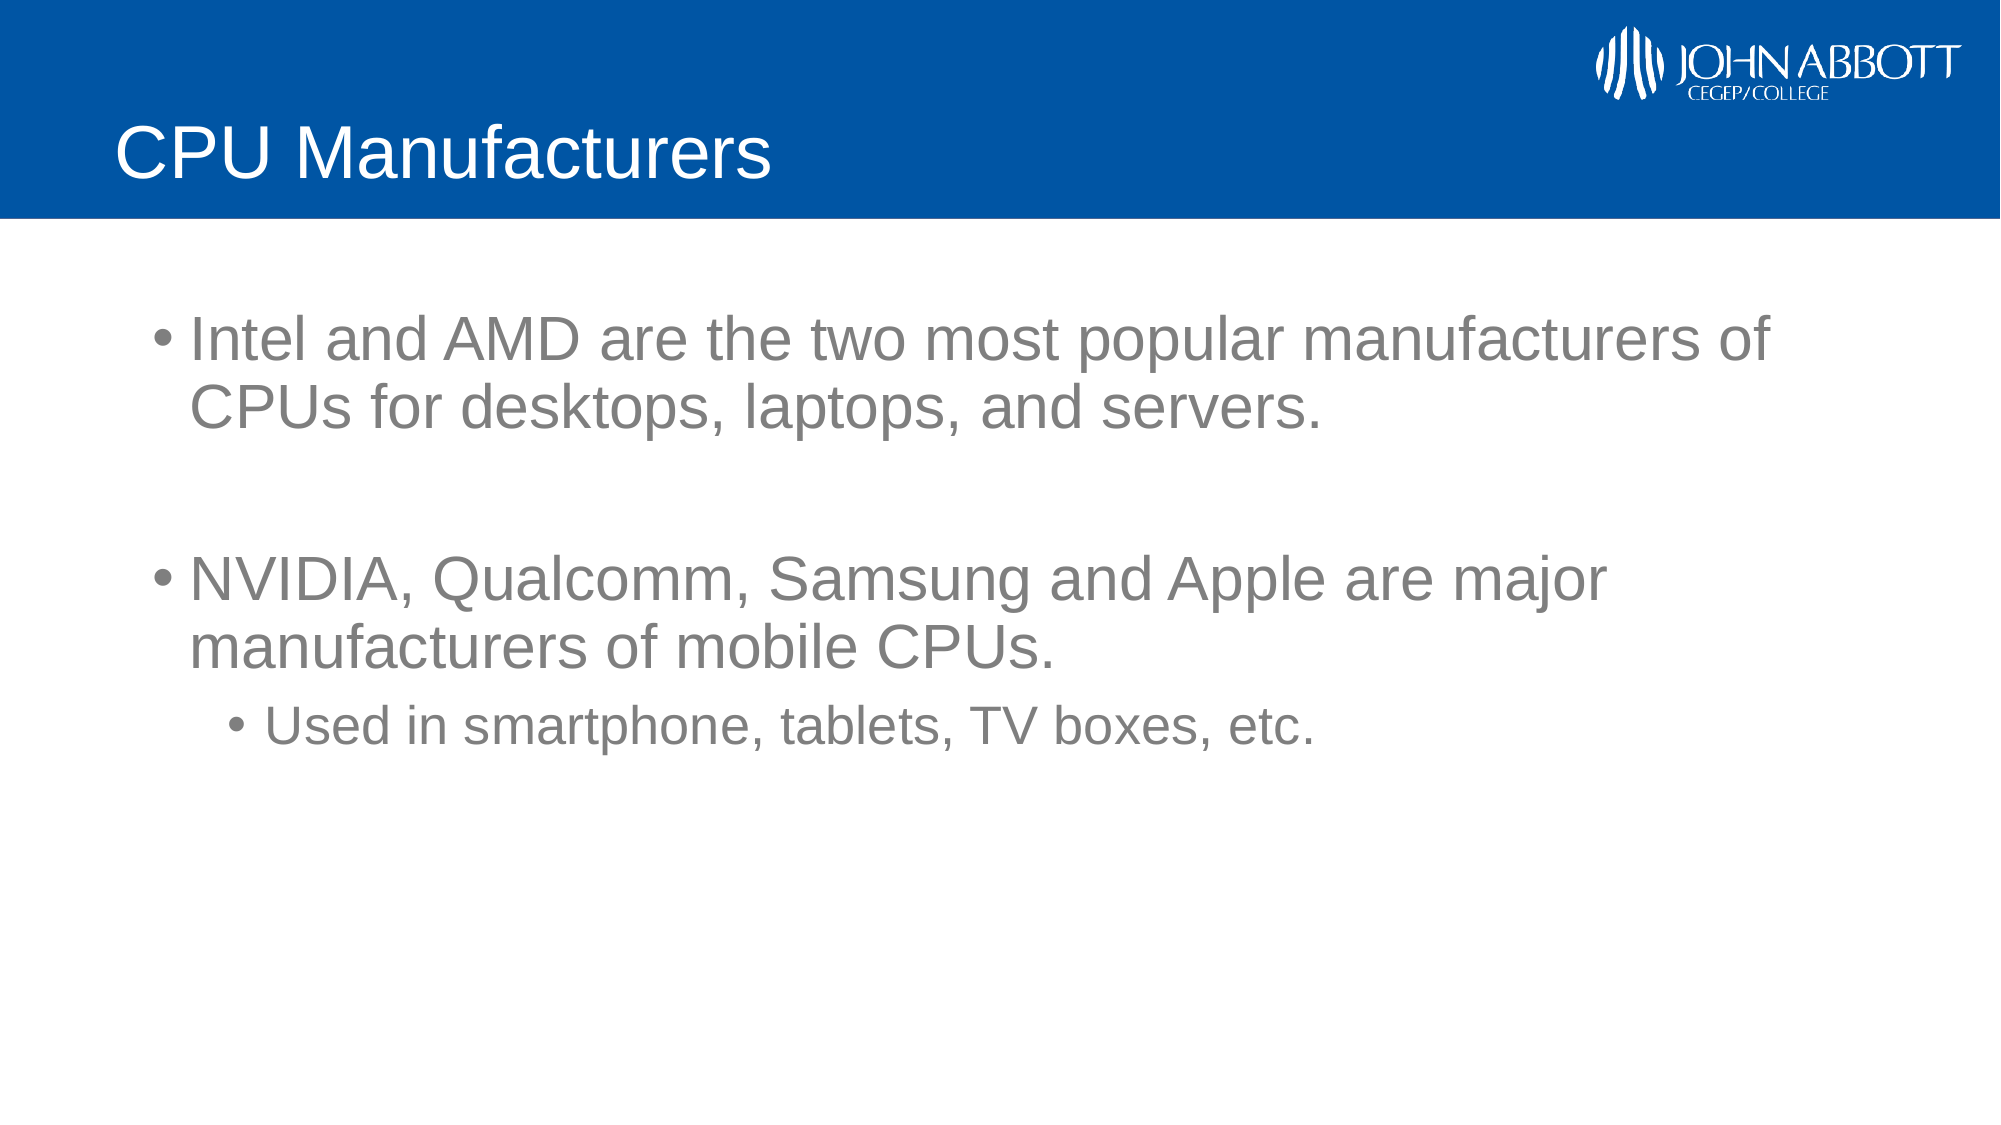

# CPU Manufacturers
Intel and AMD are the two most popular manufacturers of CPUs for desktops, laptops, and servers.

NVIDIA, Qualcomm, Samsung and Apple are major manufacturers of mobile CPUs.
Used in smartphone, tablets, TV boxes, etc.